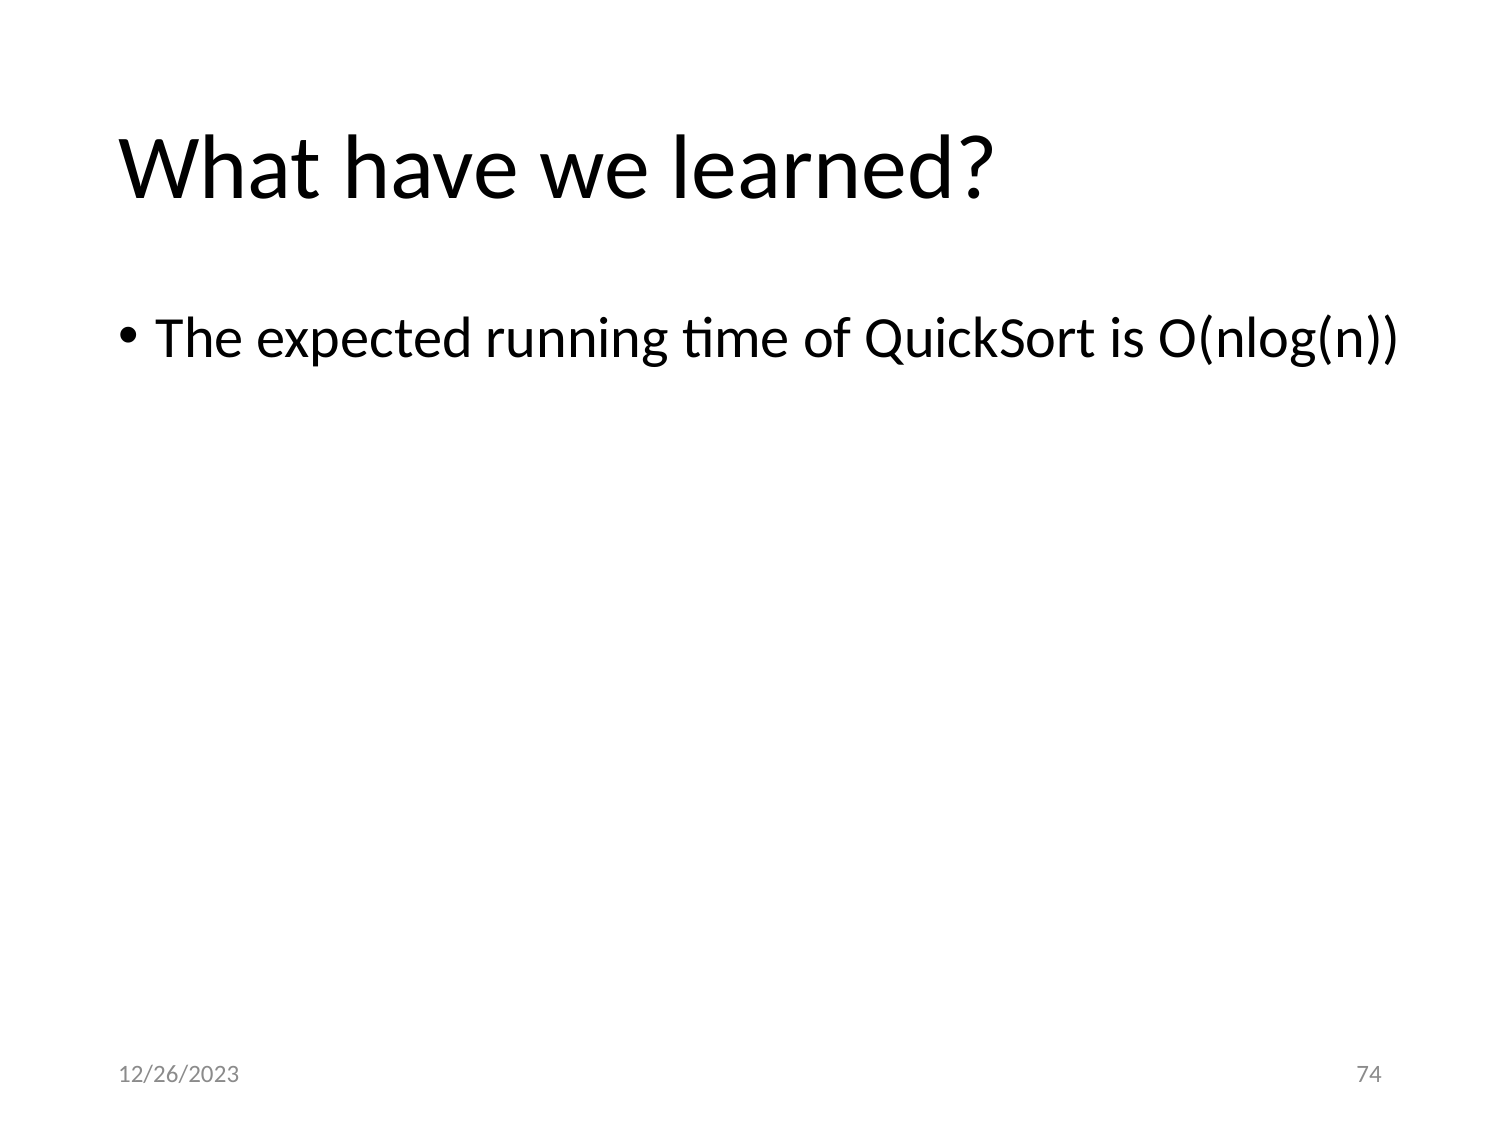

# What have we learned?
The expected running time of QuickSort is O(nlog(n))
12/26/2023
74